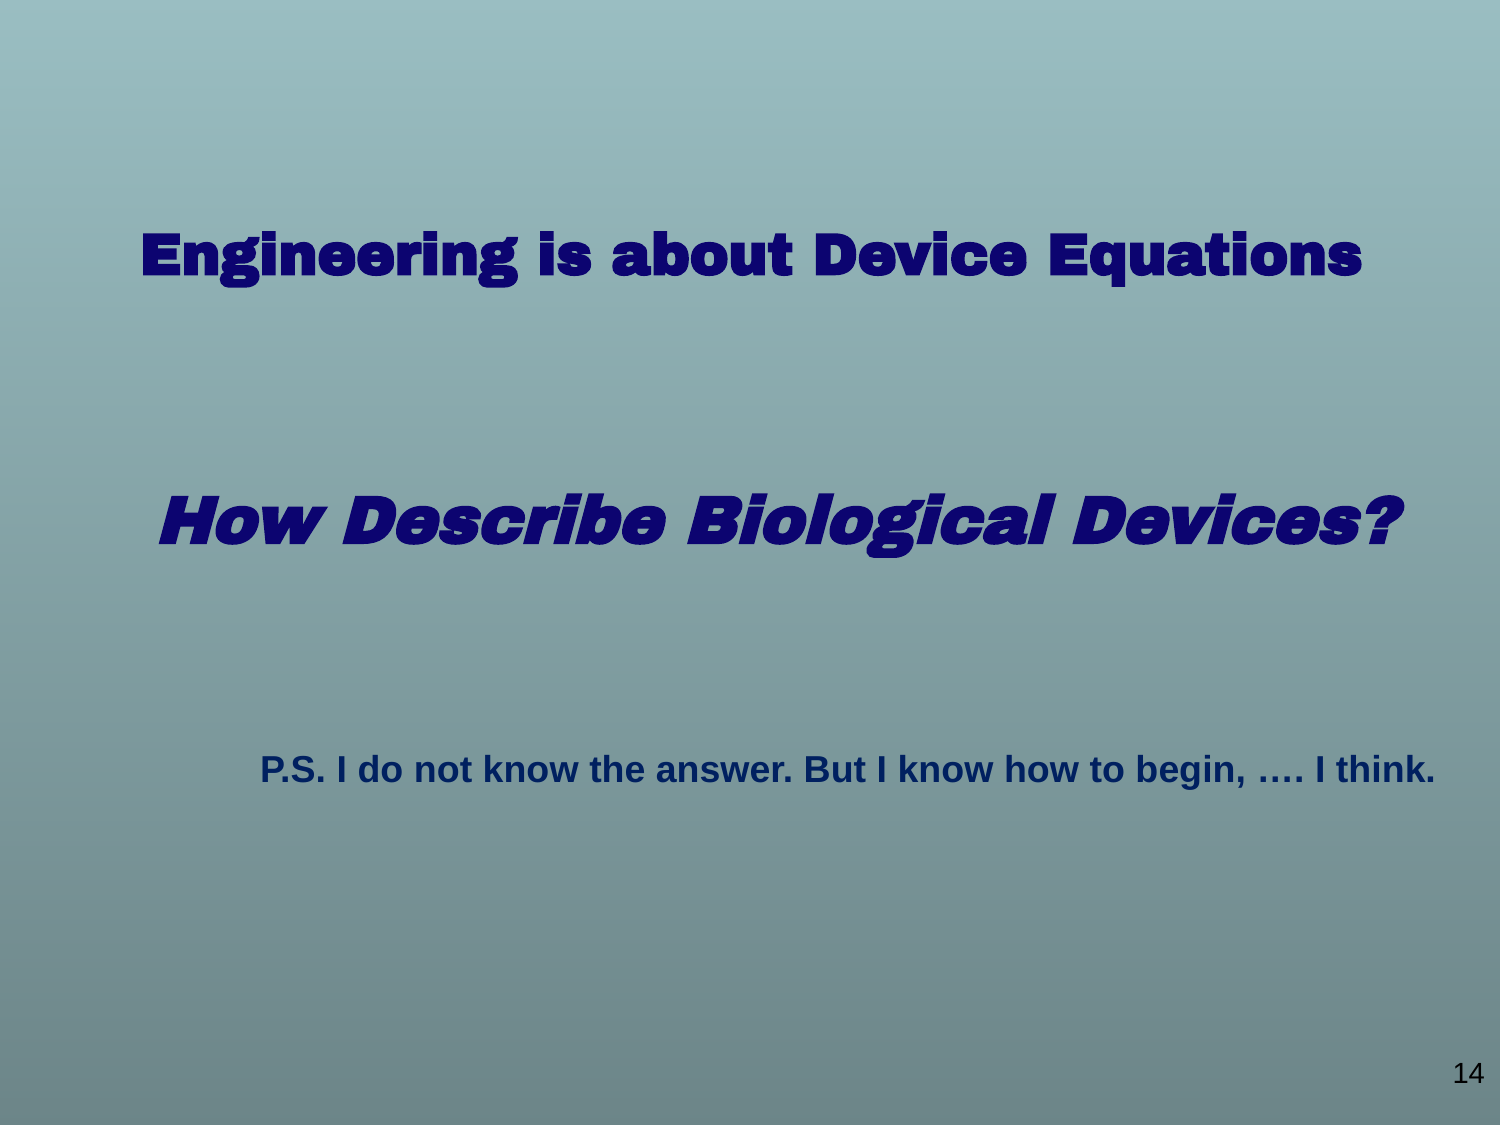

Engineering is about Device Equations
How Describe Biological Devices?

P.S. I do not know the answer. But I know how to begin, …. I think.
14